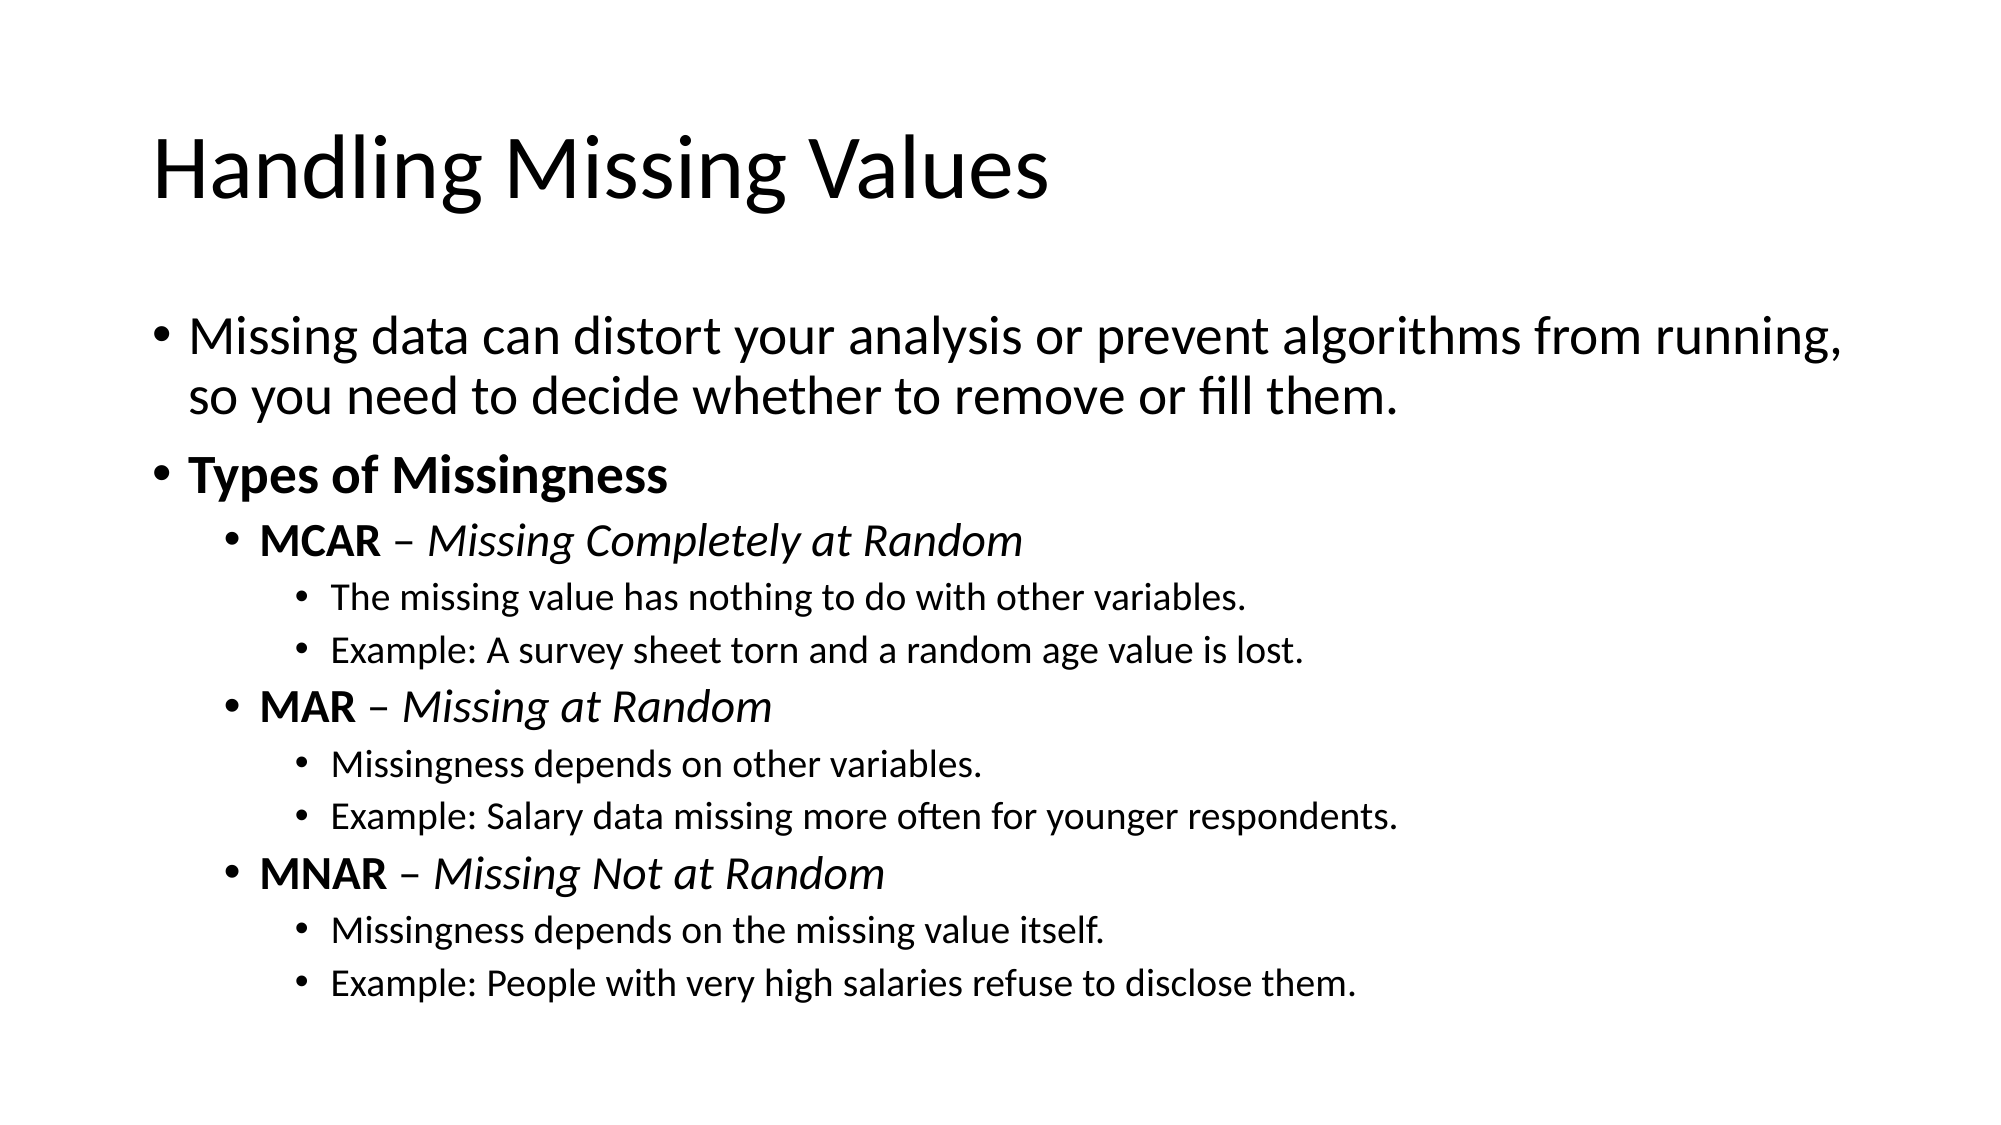

# Handling Missing Values
Missing data can distort your analysis or prevent algorithms from running, so you need to decide whether to remove or fill them.
Types of Missingness
MCAR – Missing Completely at Random
The missing value has nothing to do with other variables.
Example: A survey sheet torn and a random age value is lost.
MAR – Missing at Random
Missingness depends on other variables.
Example: Salary data missing more often for younger respondents.
MNAR – Missing Not at Random
Missingness depends on the missing value itself.
Example: People with very high salaries refuse to disclose them.